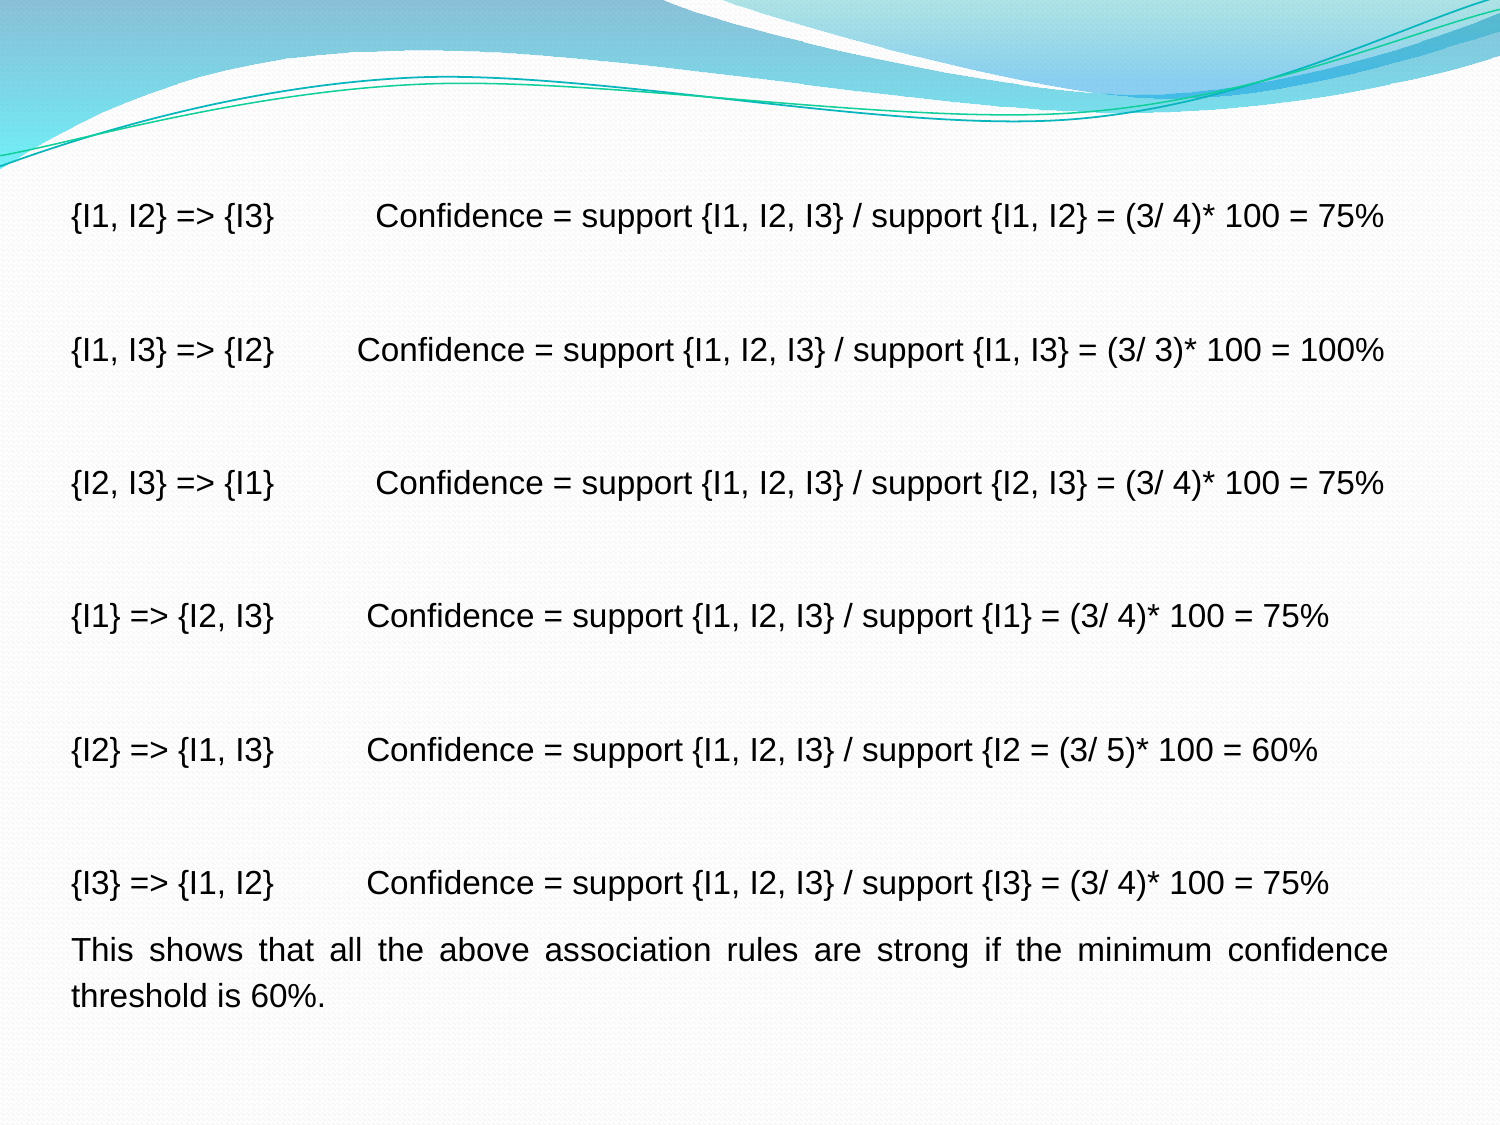

{I1, I2} => {I3}           Confidence = support {I1, I2, I3} / support {I1, I2} = (3/ 4)* 100 = 75%

{I1, I3} => {I2}         Confidence = support {I1, I2, I3} / support {I1, I3} = (3/ 3)* 100 = 100%

{I2, I3} => {I1}           Confidence = support {I1, I2, I3} / support {I2, I3} = (3/ 4)* 100 = 75%

{I1} => {I2, I3}          Confidence = support {I1, I2, I3} / support {I1} = (3/ 4)* 100 = 75%

{I2} => {I1, I3}          Confidence = support {I1, I2, I3} / support {I2 = (3/ 5)* 100 = 60%

{I3} => {I1, I2}          Confidence = support {I1, I2, I3} / support {I3} = (3/ 4)* 100 = 75%
This shows that all the above association rules are strong if the minimum confidence threshold is 60%.